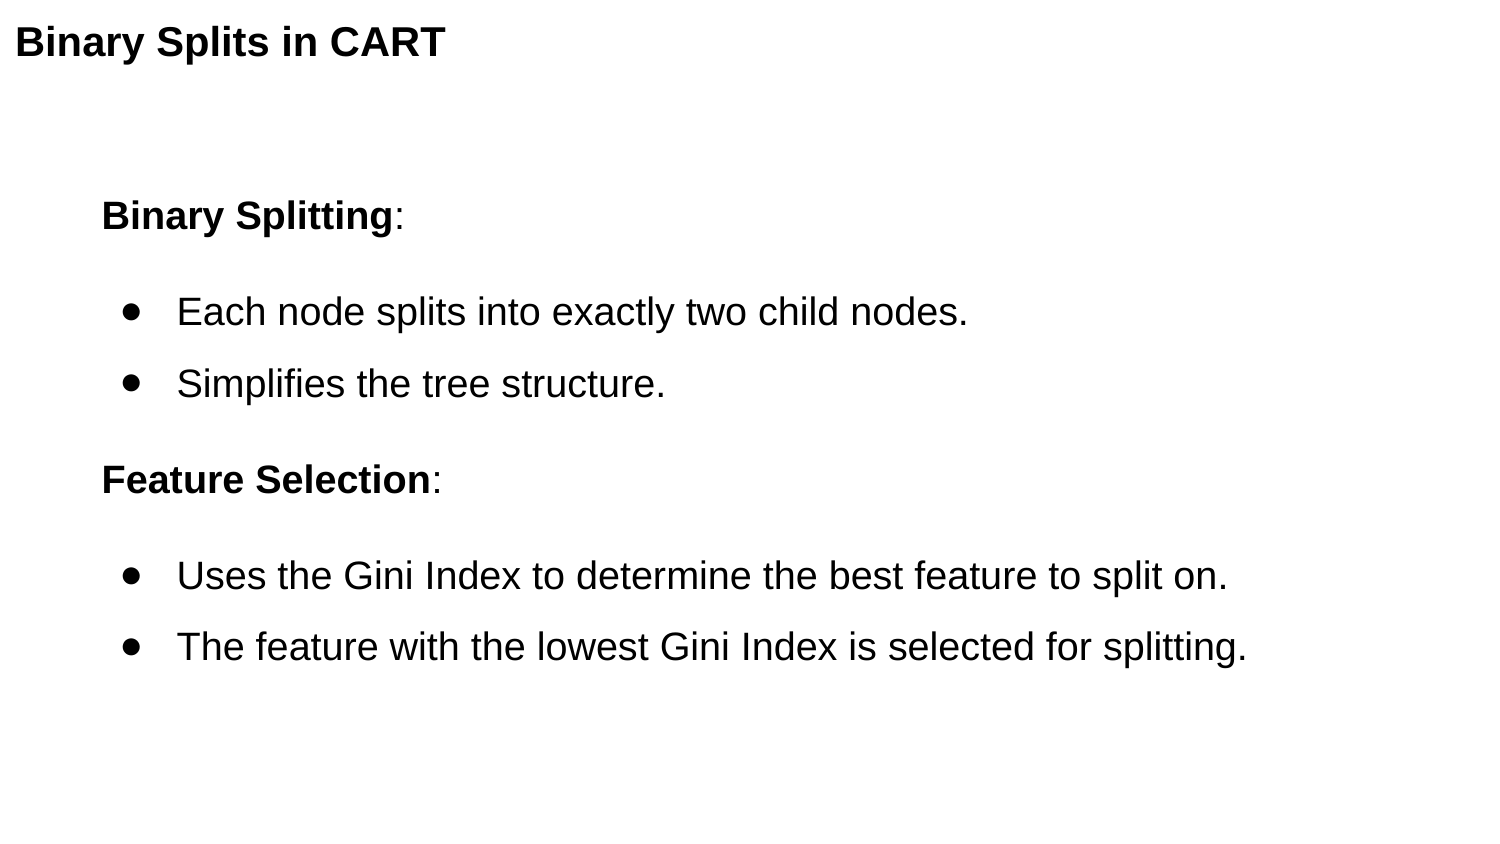

Binary Splits in CART
Binary Splitting:
Each node splits into exactly two child nodes.
Simplifies the tree structure.
Feature Selection:
Uses the Gini Index to determine the best feature to split on.
The feature with the lowest Gini Index is selected for splitting.